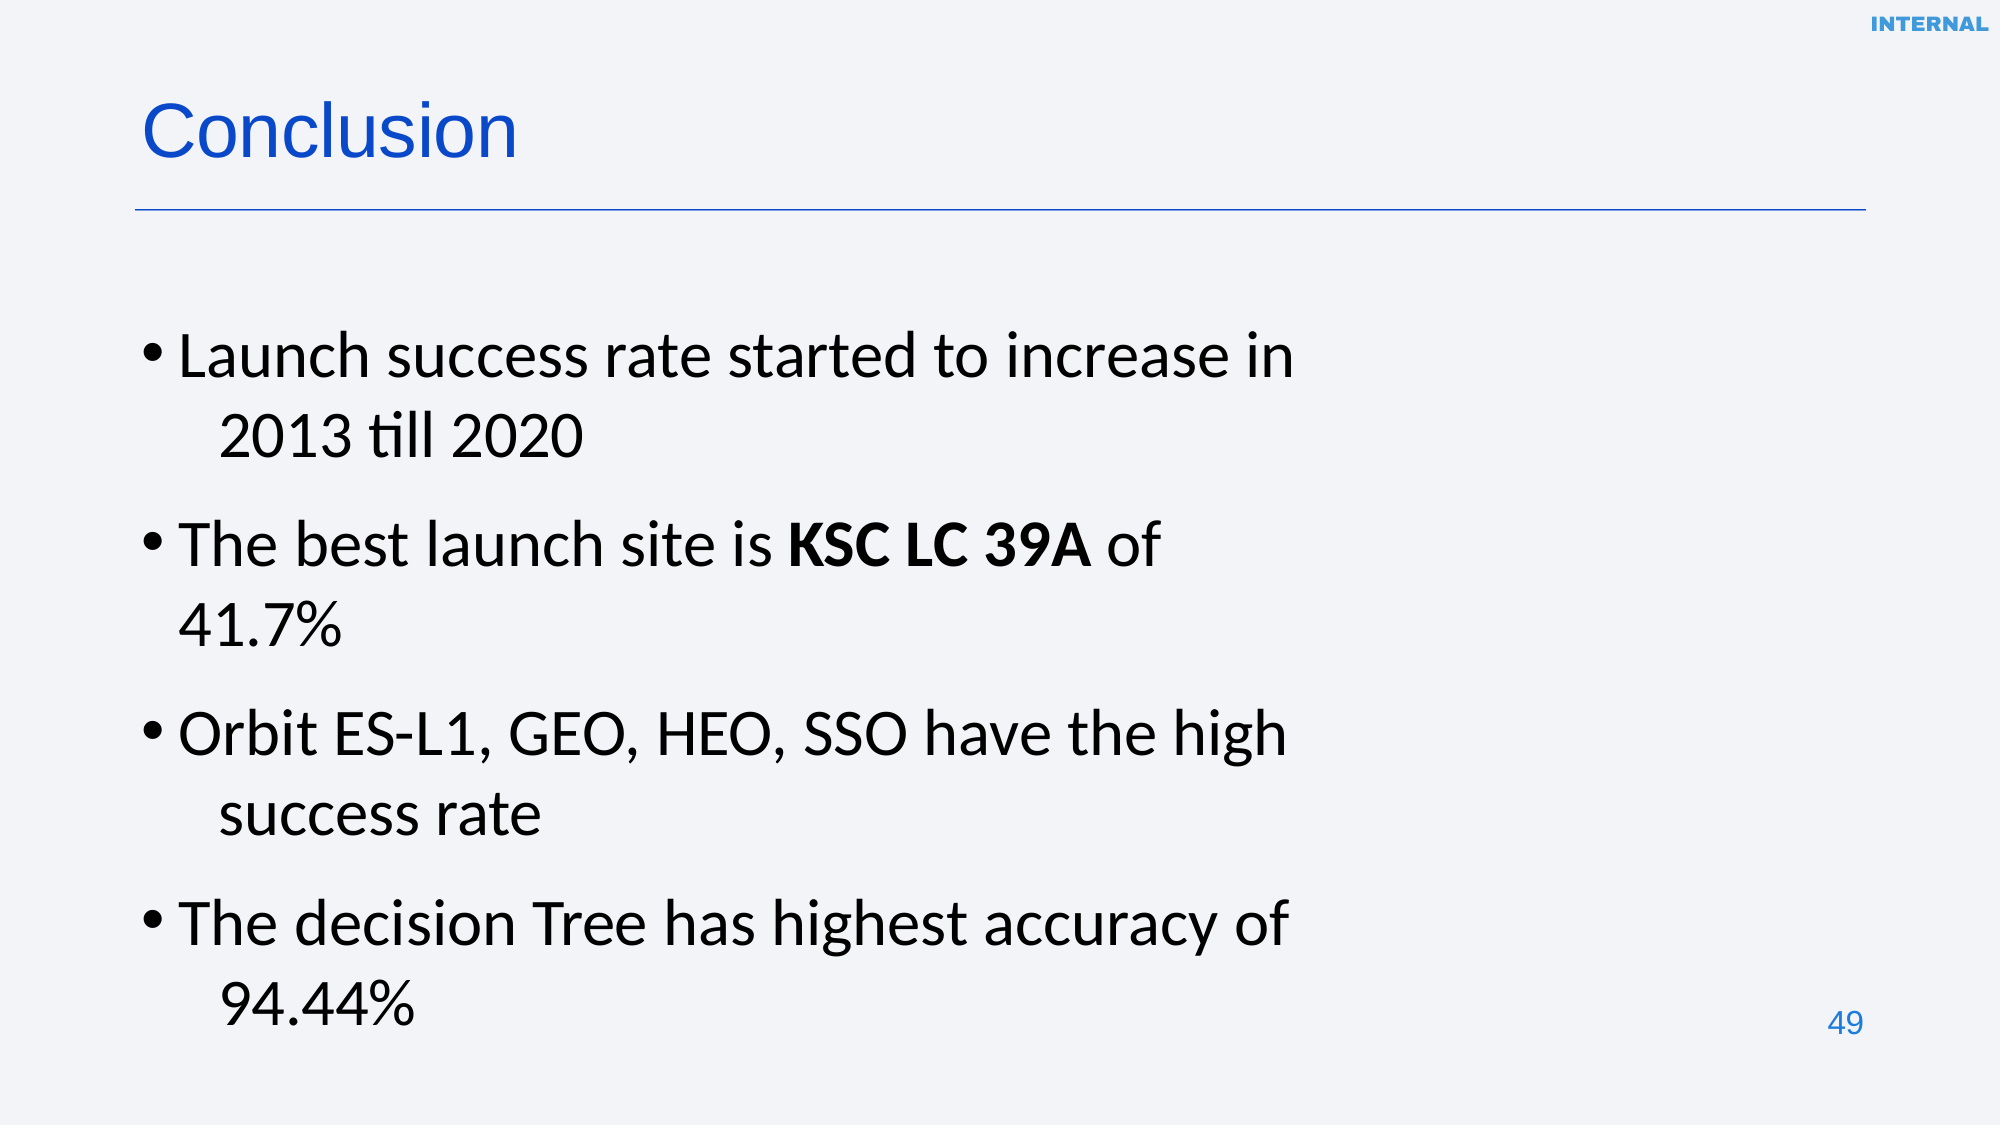

# Conclusion
Launch success rate started to increase in 	2013 till 2020
The best launch site is KSC LC 39A of 41.7%
Orbit ES-L1, GEO, HEO, SSO have the high 	success rate
The decision Tree has highest accuracy of 	94.44%
49